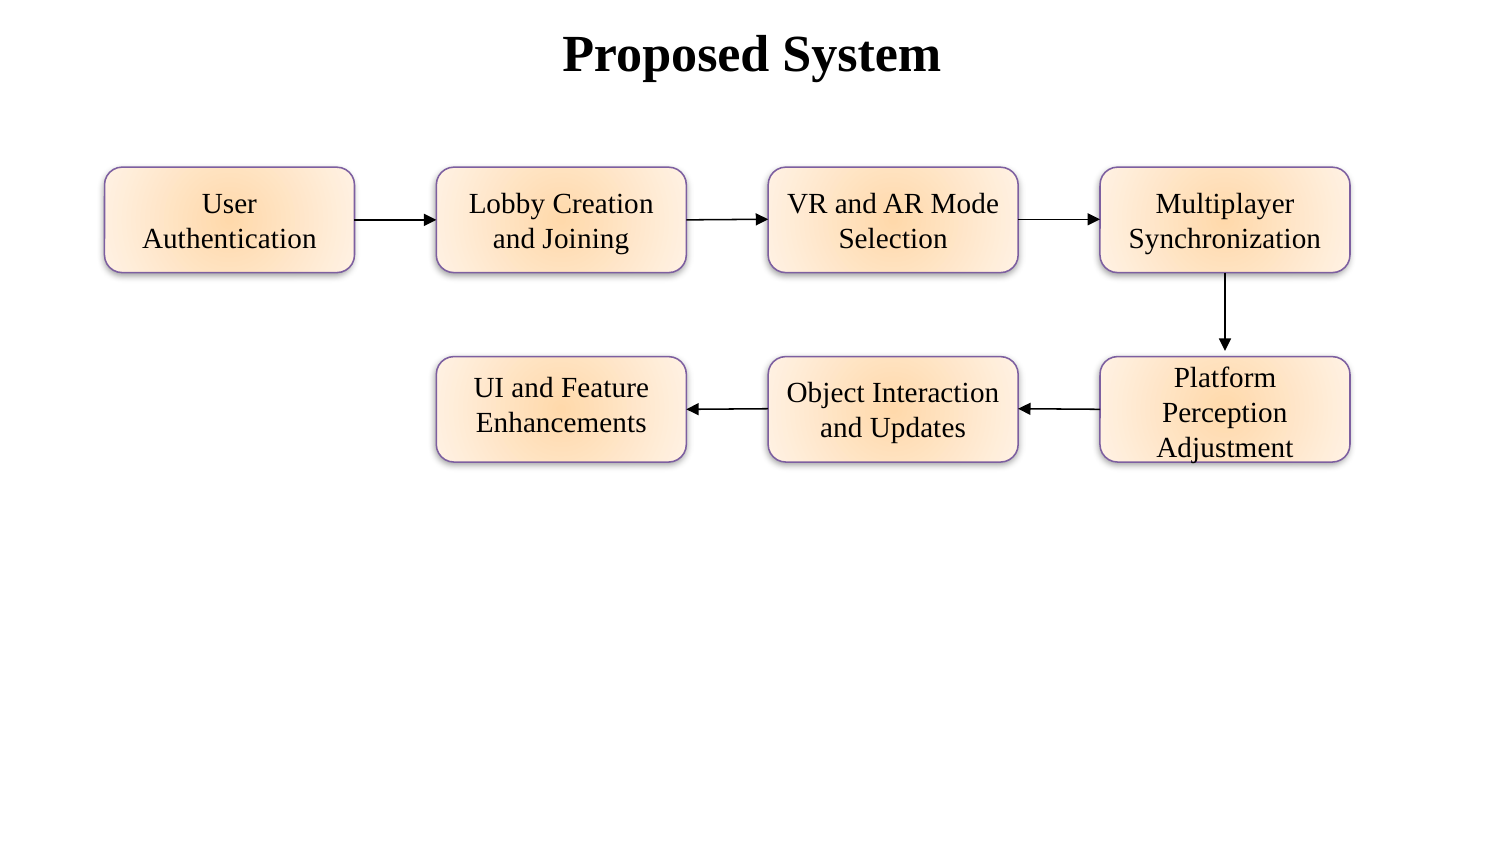

# Proposed System

User Authentication
Lobby Creation and Joining
VR and AR Mode Selection
Multiplayer Synchronization
Platform Perception Adjustment

UI and Feature Enhancements
Object Interaction and Updates